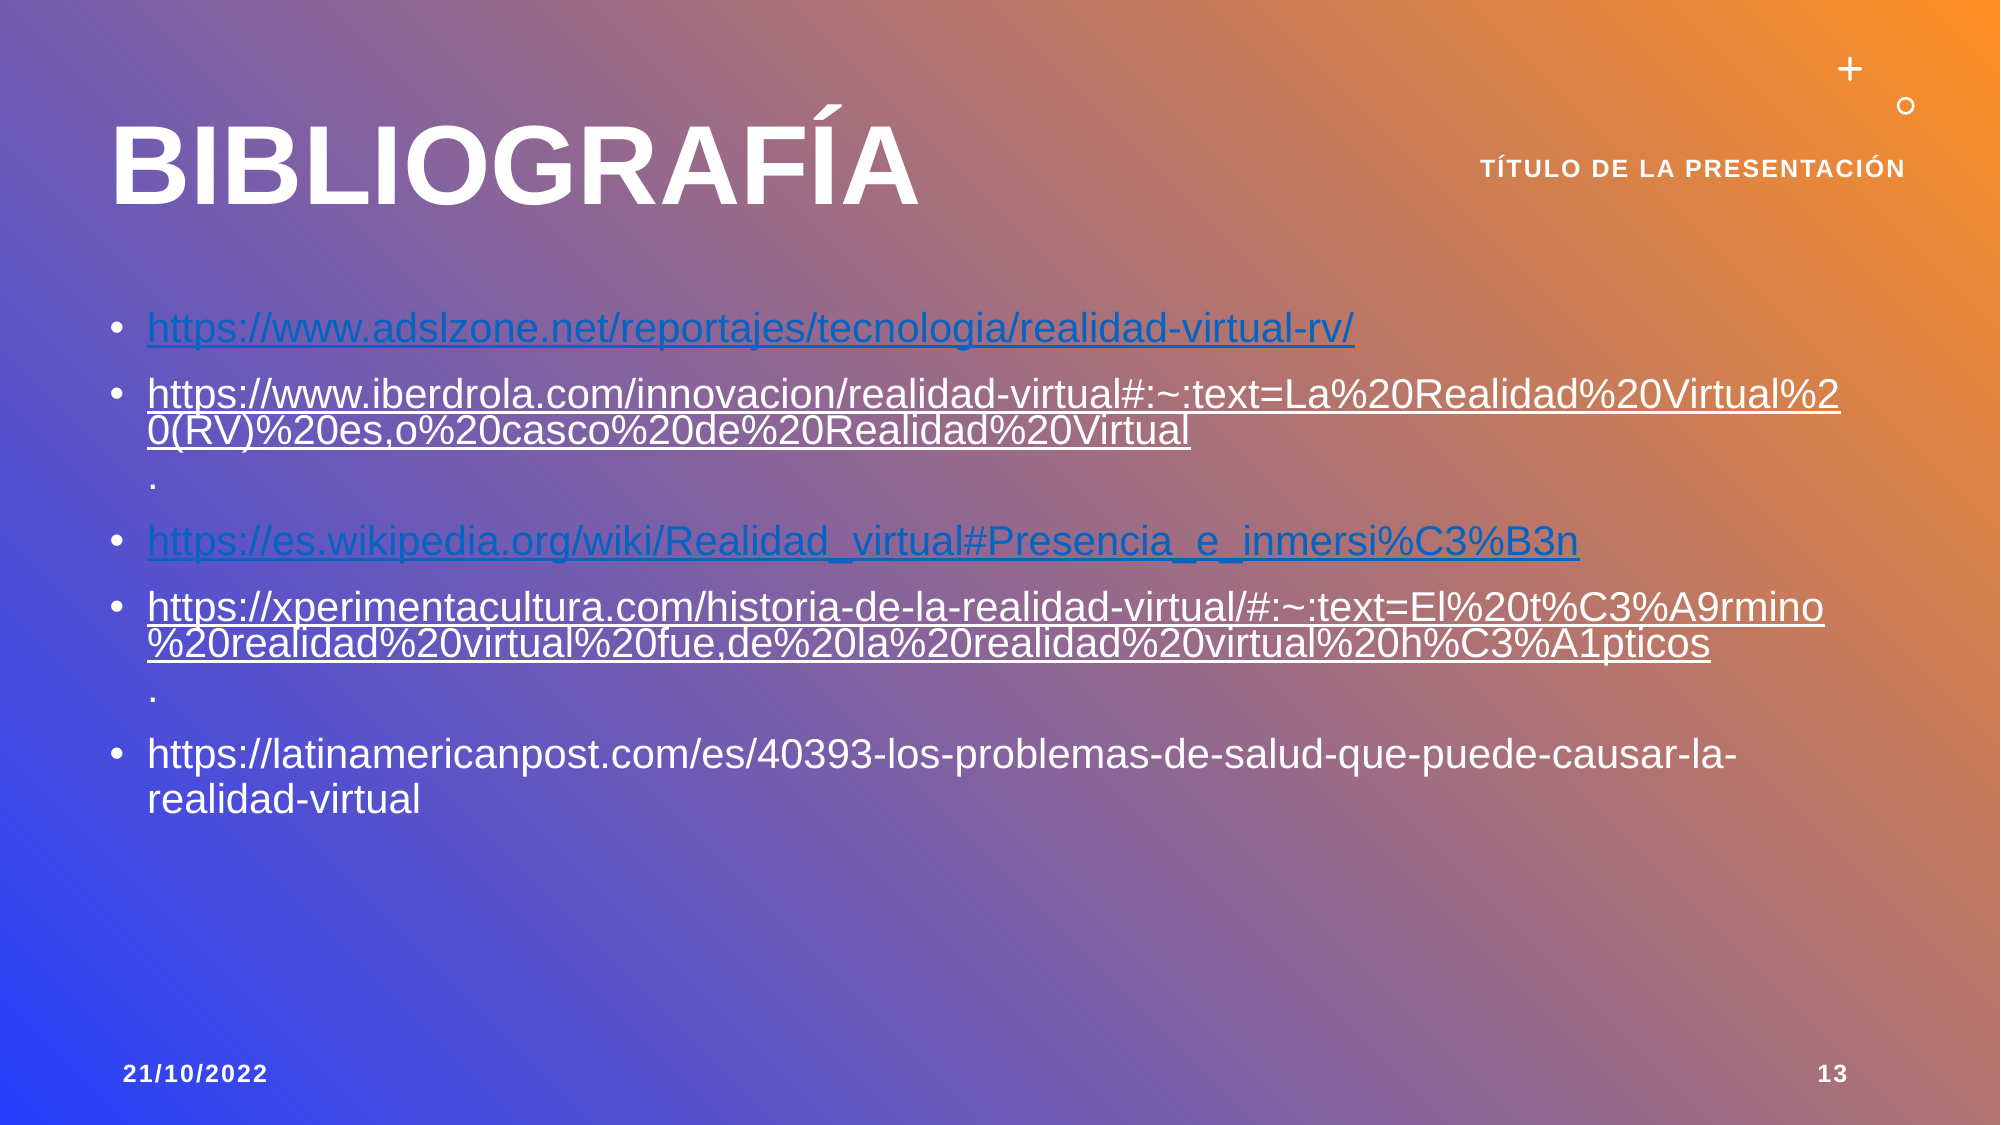

# Bibliografía
Título de la presentación
https://www.adslzone.net/reportajes/tecnologia/realidad-virtual-rv/
https://www.iberdrola.com/innovacion/realidad-virtual#:~:text=La%20Realidad%20Virtual%20(RV)%20es,o%20casco%20de%20Realidad%20Virtual.
https://es.wikipedia.org/wiki/Realidad_virtual#Presencia_e_inmersi%C3%B3n
https://xperimentacultura.com/historia-de-la-realidad-virtual/#:~:text=El%20t%C3%A9rmino%20realidad%20virtual%20fue,de%20la%20realidad%20virtual%20h%C3%A1pticos.
https://latinamericanpost.com/es/40393-los-problemas-de-salud-que-puede-causar-la-realidad-virtual

21/10/2022
13